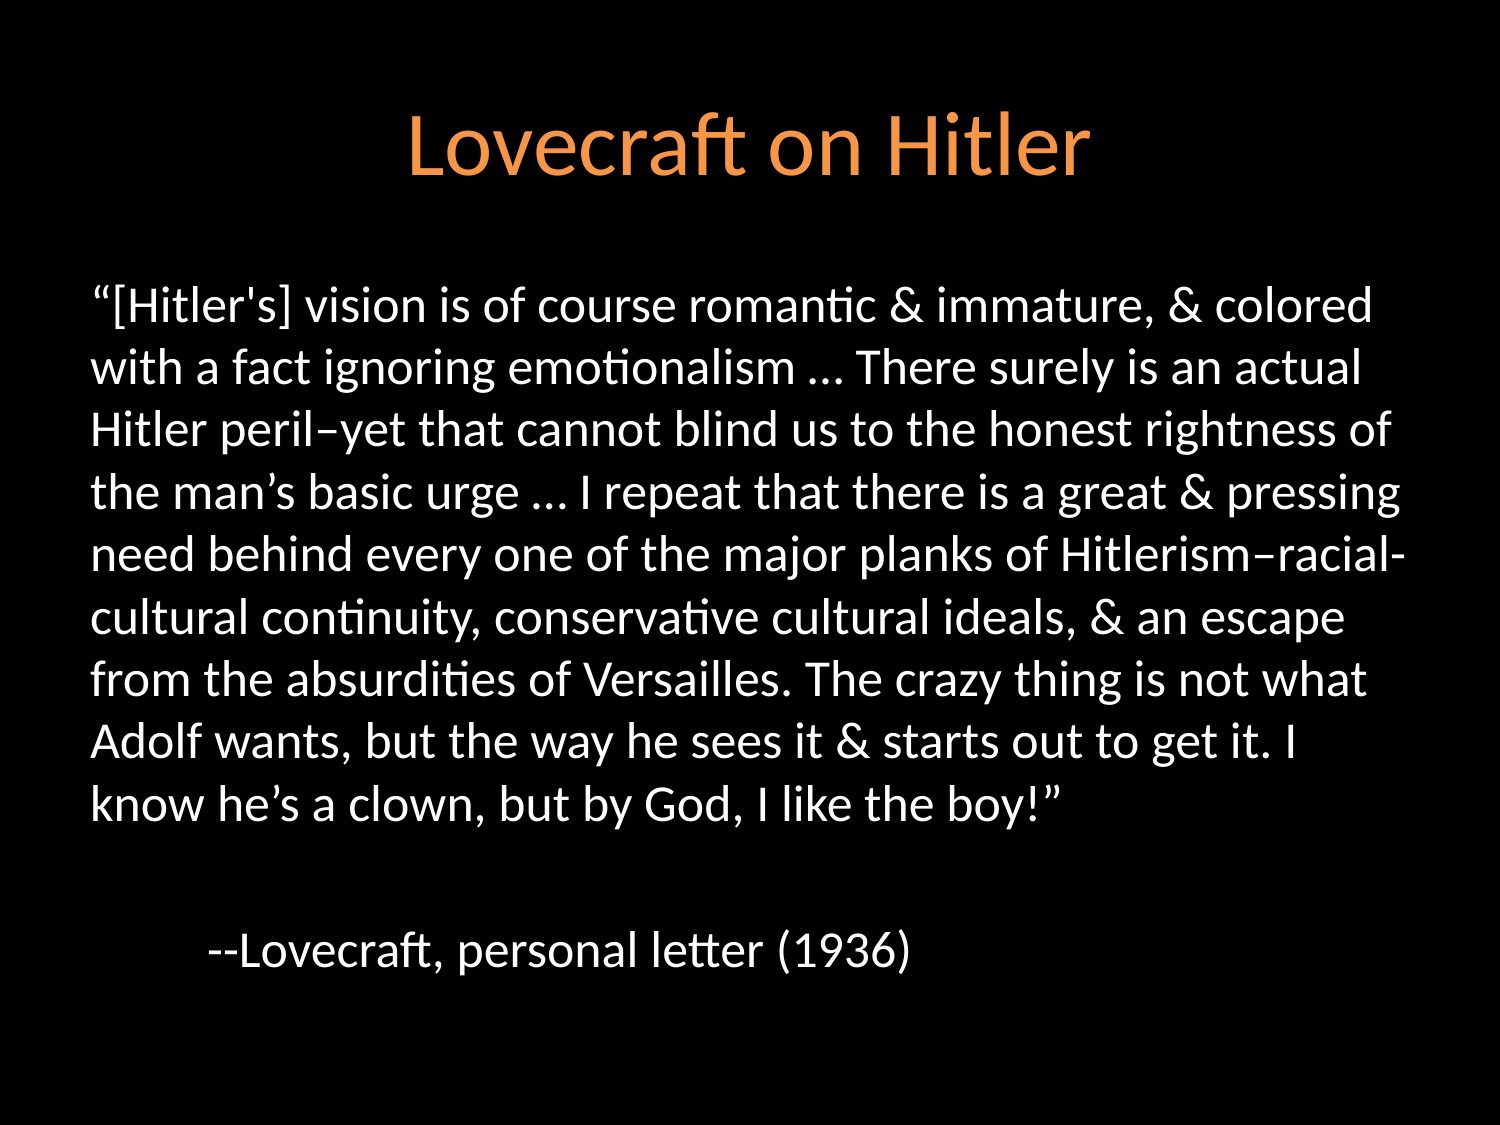

# Lovecraft on Hitler
“[Hitler's] vision is of course romantic & immature, & colored with a fact ignoring emotionalism … There surely is an actual Hitler peril–yet that cannot blind us to the honest rightness of the man’s basic urge … I repeat that there is a great & pressing need behind every one of the major planks of Hitlerism–racial-cultural continuity, conservative cultural ideals, & an escape from the absurdities of Versailles. The crazy thing is not what Adolf wants, but the way he sees it & starts out to get it. I know he’s a clown, but by God, I like the boy!”

			--Lovecraft, personal letter (1936)